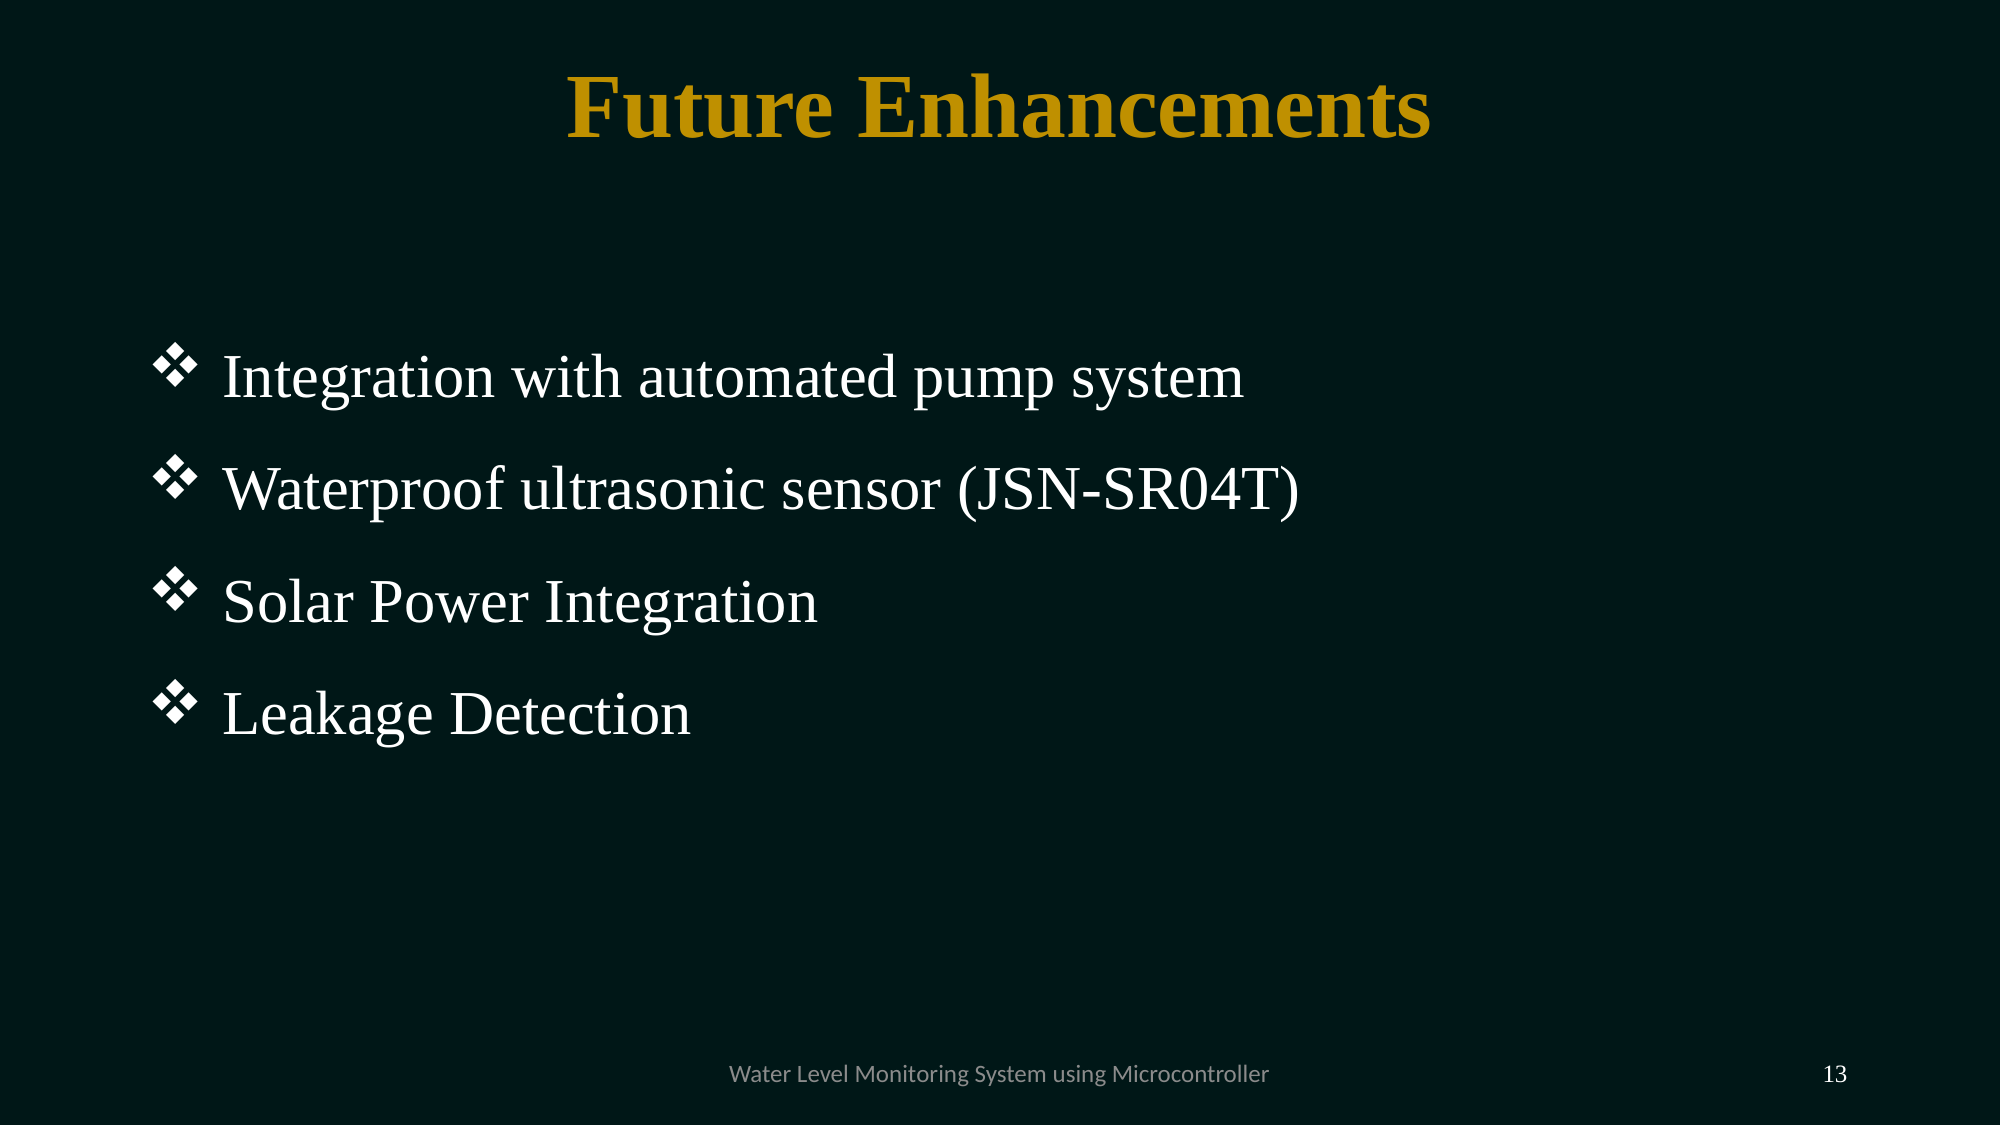

# Future Enhancements
Integration with automated pump system
Waterproof ultrasonic sensor (JSN-SR04T)
Solar Power Integration
Leakage Detection
Water Level Monitoring System using Microcontroller
13